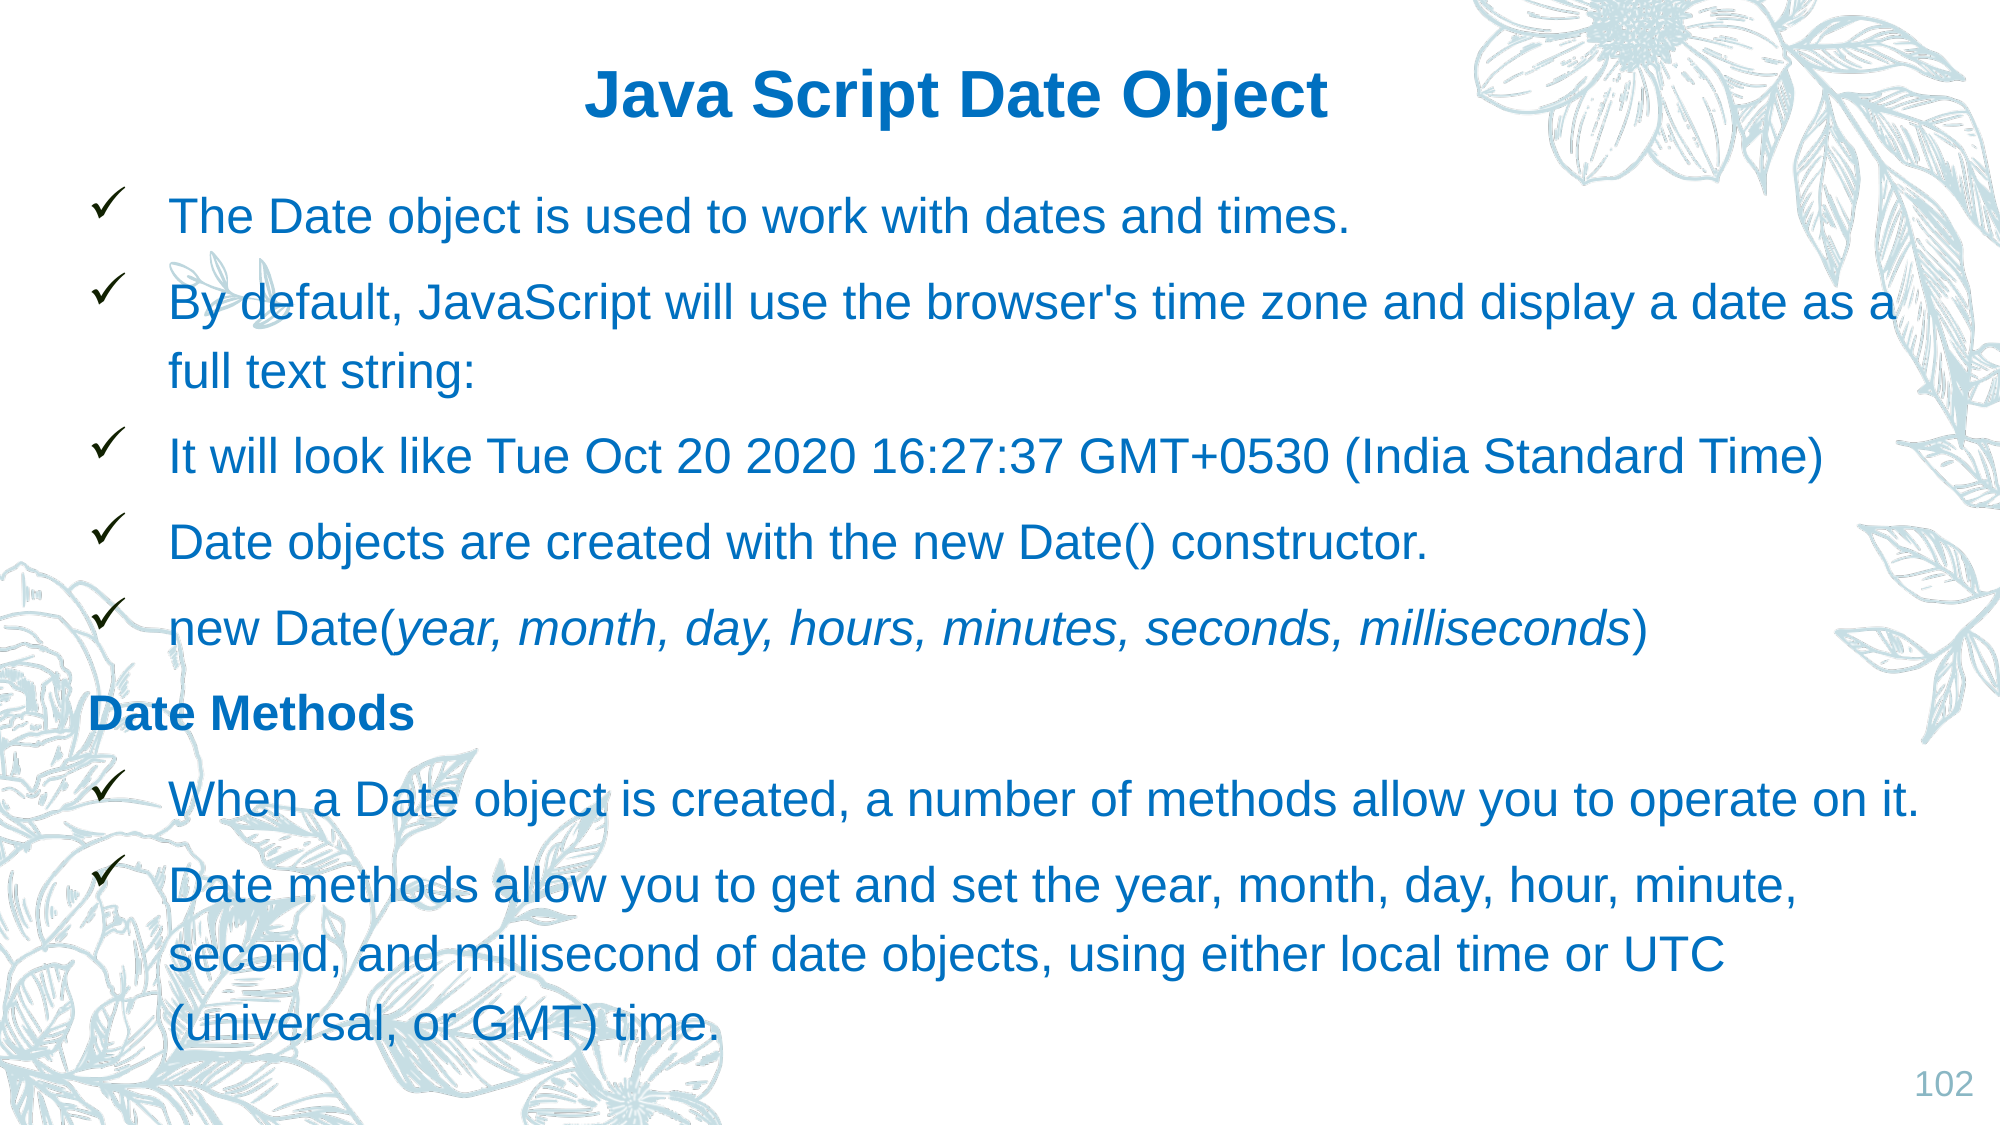

# Java Script Date Object
The Date object is used to work with dates and times.
By default, JavaScript will use the browser's time zone and display a date as a full text string:
It will look like Tue Oct 20 2020 16:27:37 GMT+0530 (India Standard Time)
Date objects are created with the new Date() constructor.
new Date(year, month, day, hours, minutes, seconds, milliseconds)
Date Methods
When a Date object is created, a number of methods allow you to operate on it.
Date methods allow you to get and set the year, month, day, hour, minute, second, and millisecond of date objects, using either local time or UTC (universal, or GMT) time.
102